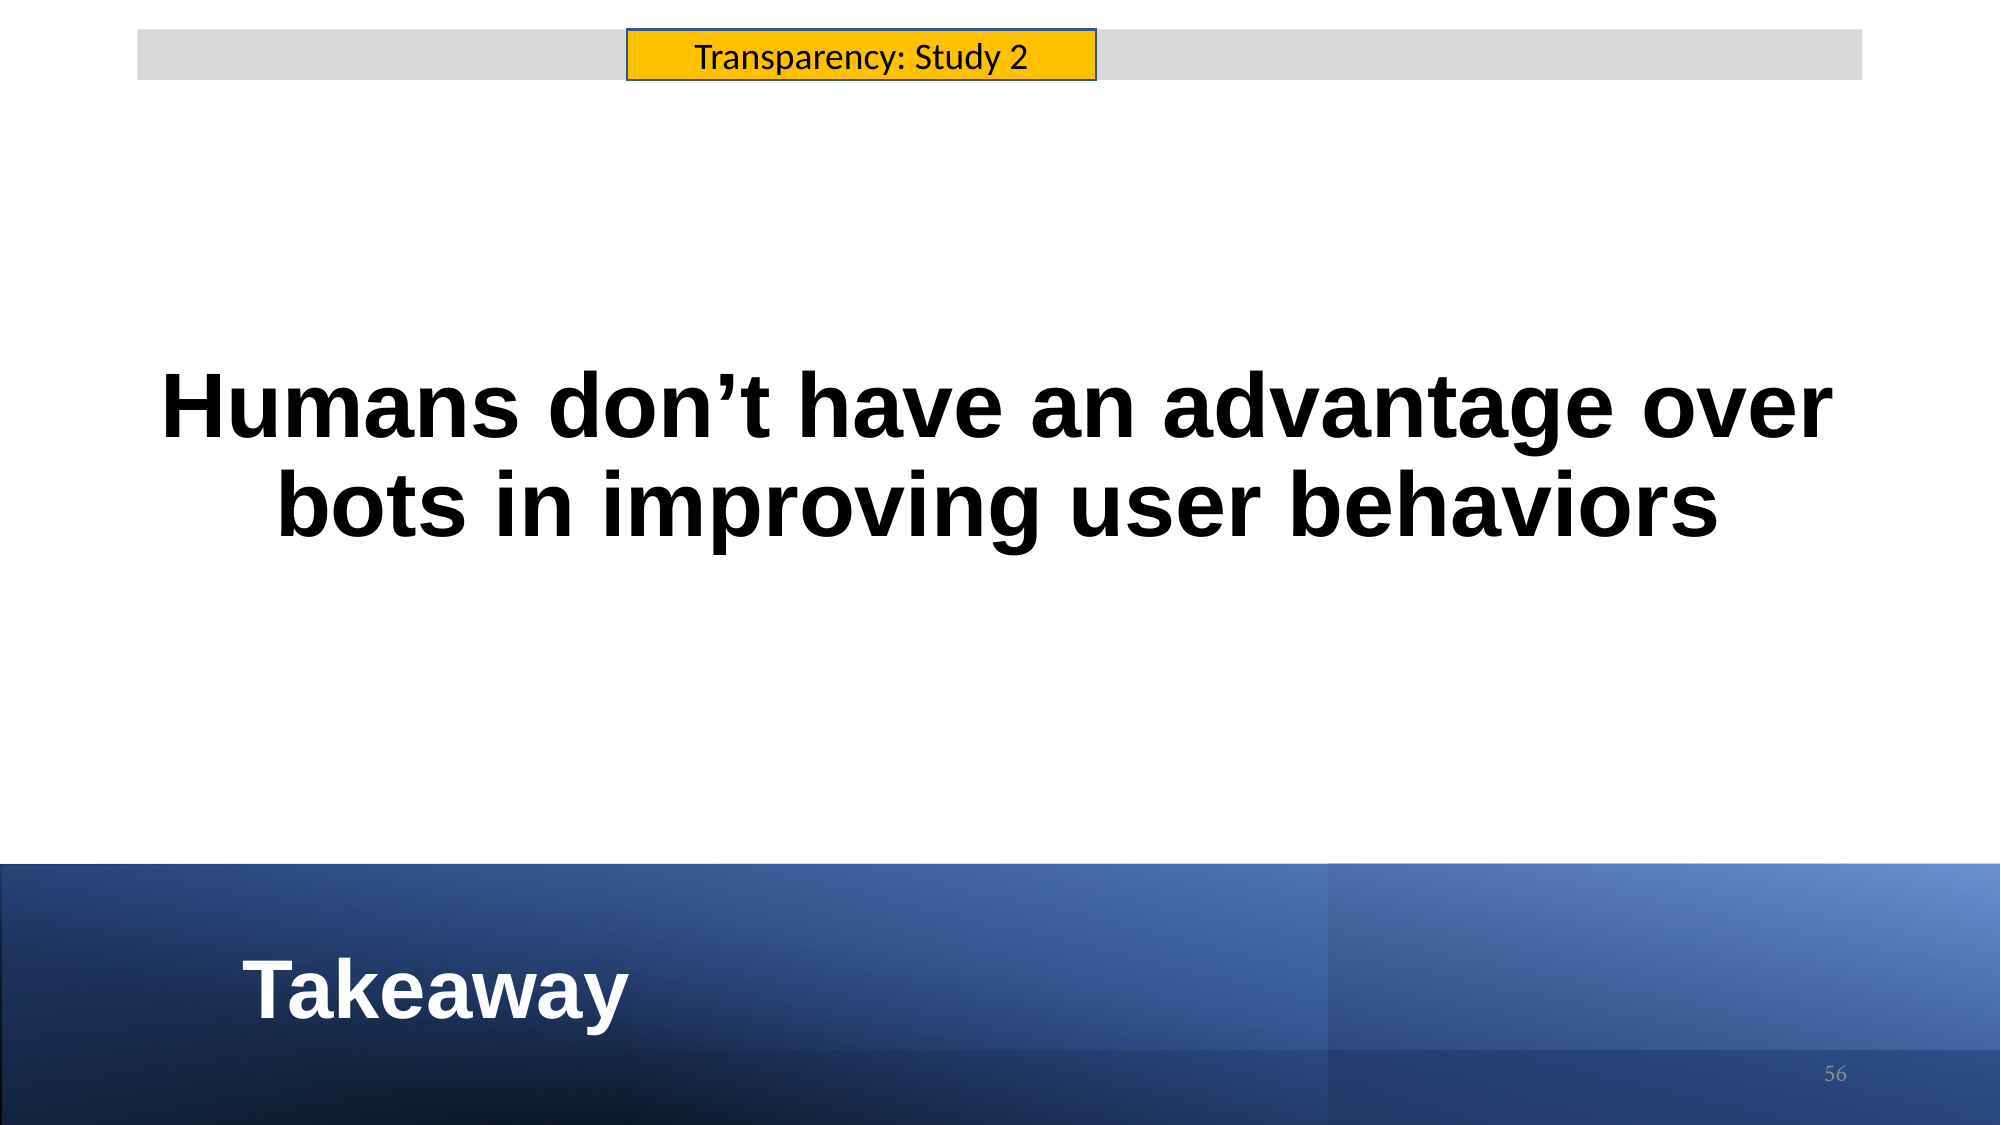

Transparency: Study 2
Humans don’t have an advantage over bots in improving user behaviors

# Takeaway
56